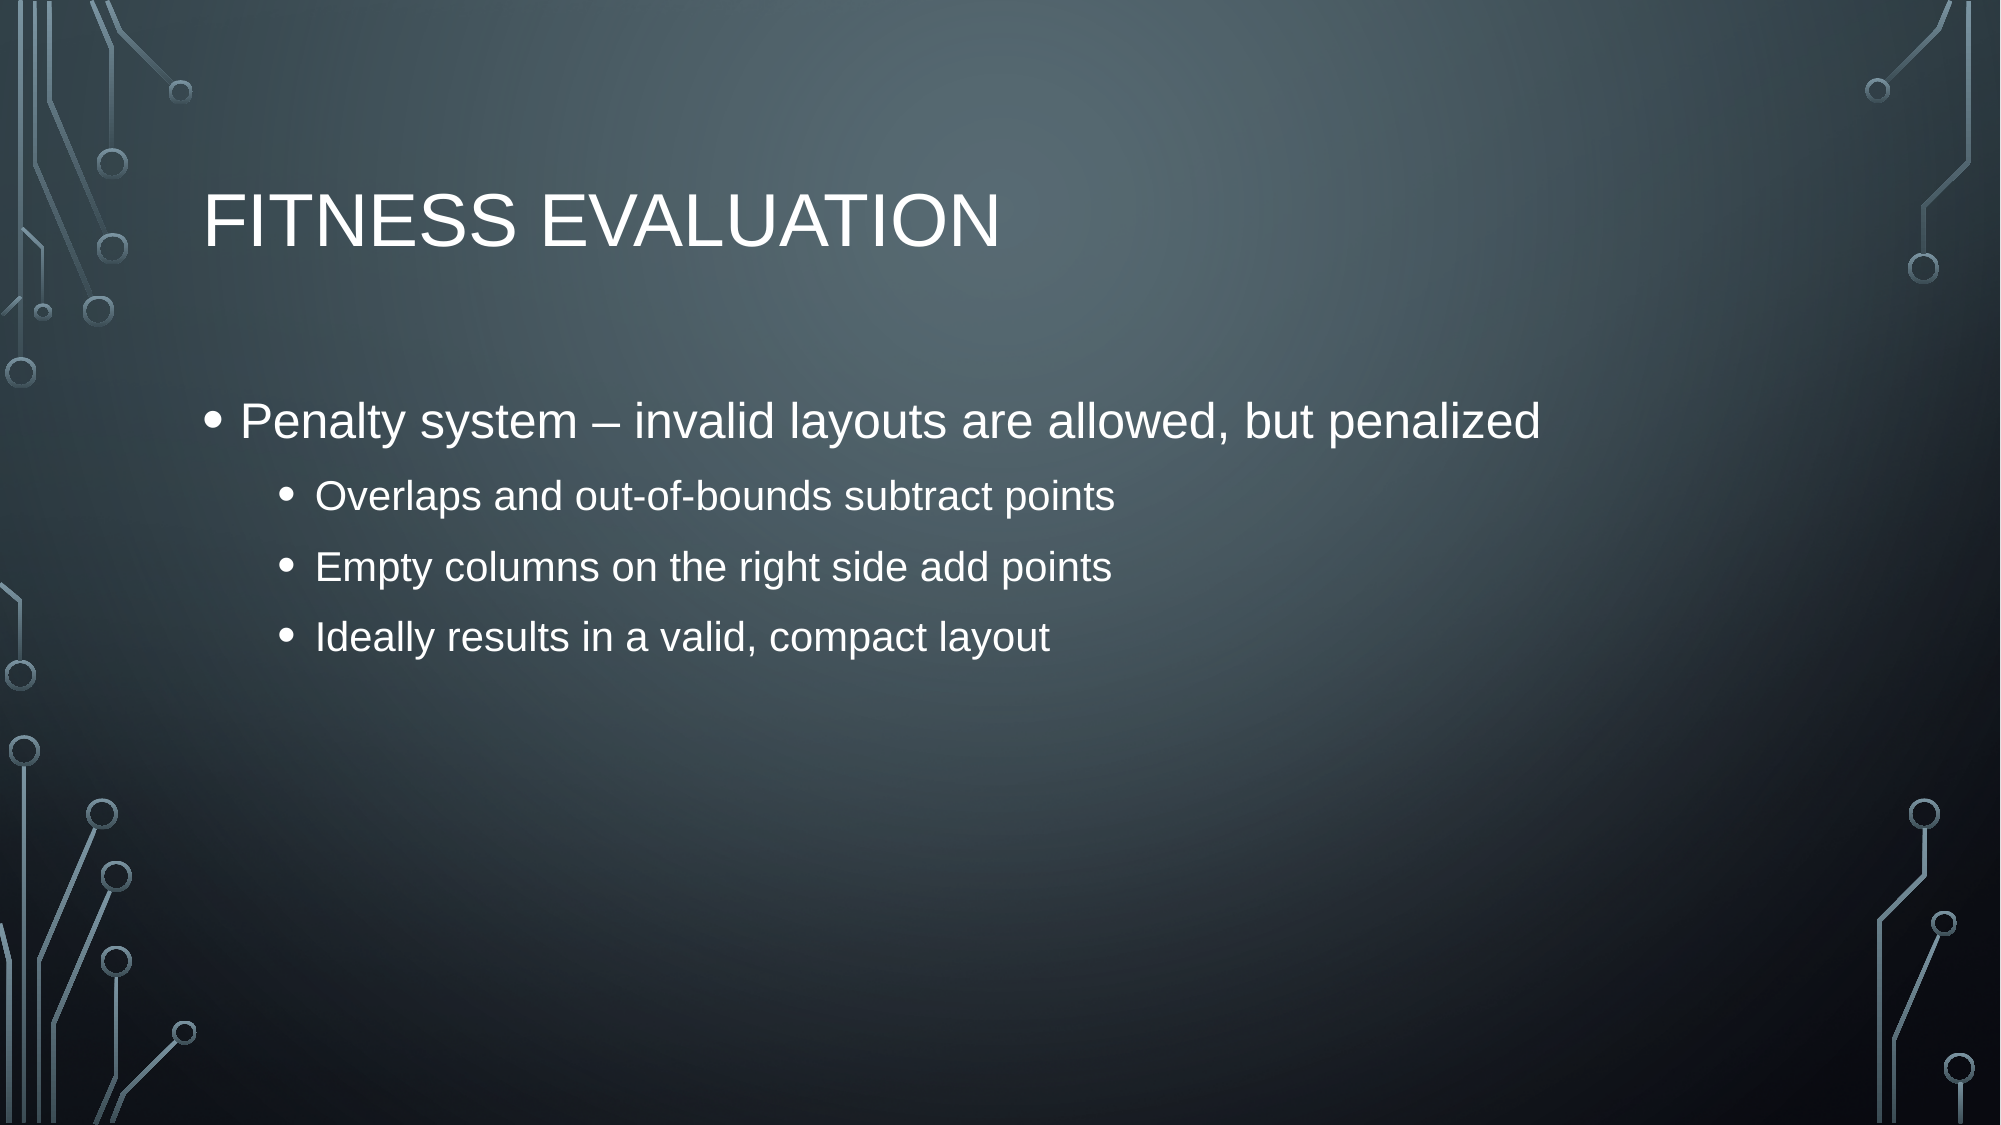

# Fitness Evaluation
Penalty system – invalid layouts are allowed, but penalized
Overlaps and out-of-bounds subtract points
Empty columns on the right side add points
Ideally results in a valid, compact layout